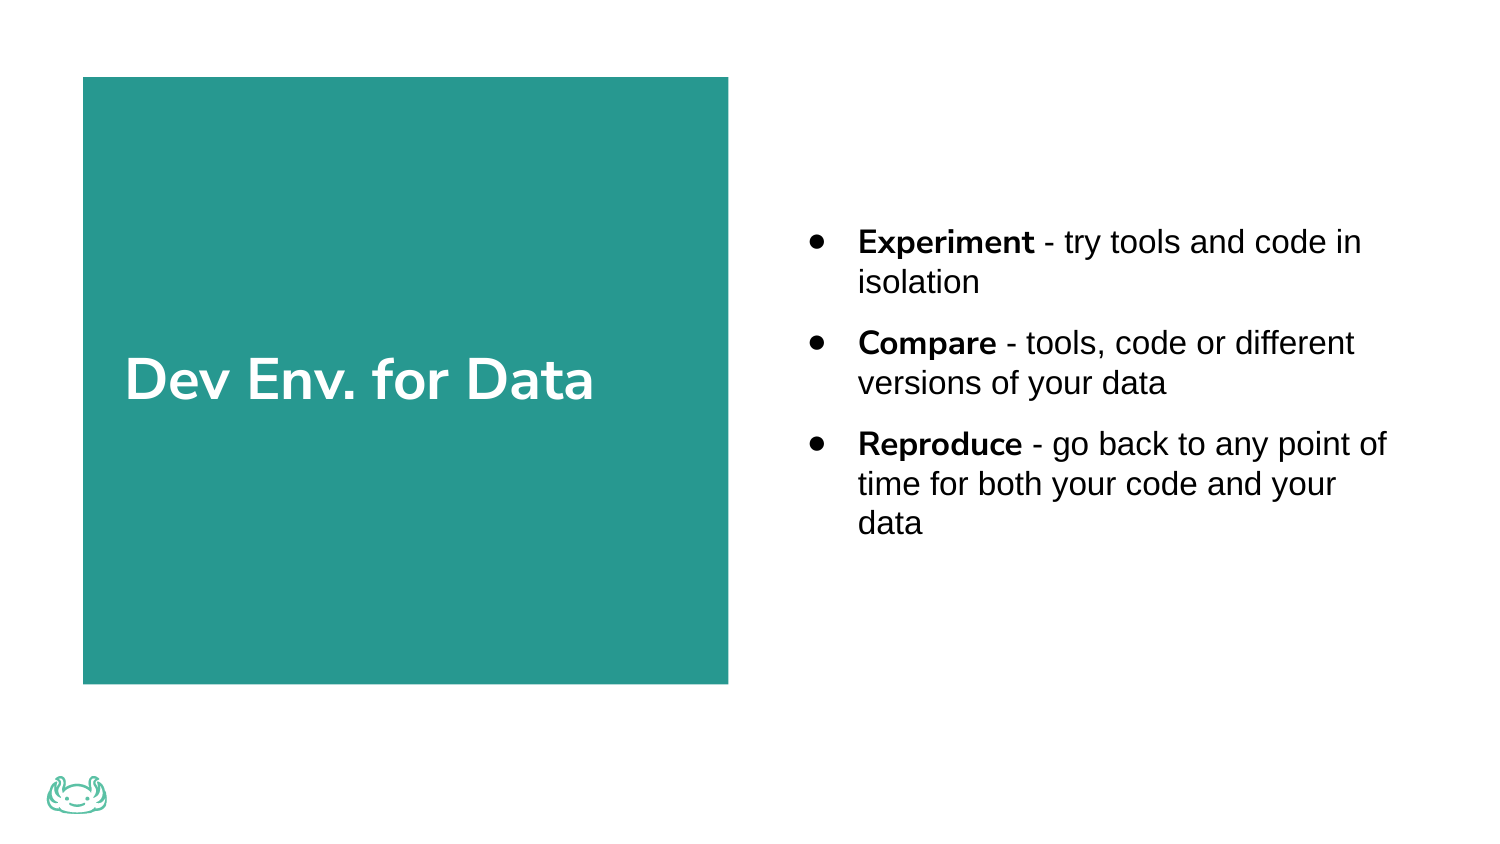

Dev Env. for Data
Experiment - try tools and code in isolation
Compare - tools, code or different versions of your data
Reproduce - go back to any point of time for both your code and your data